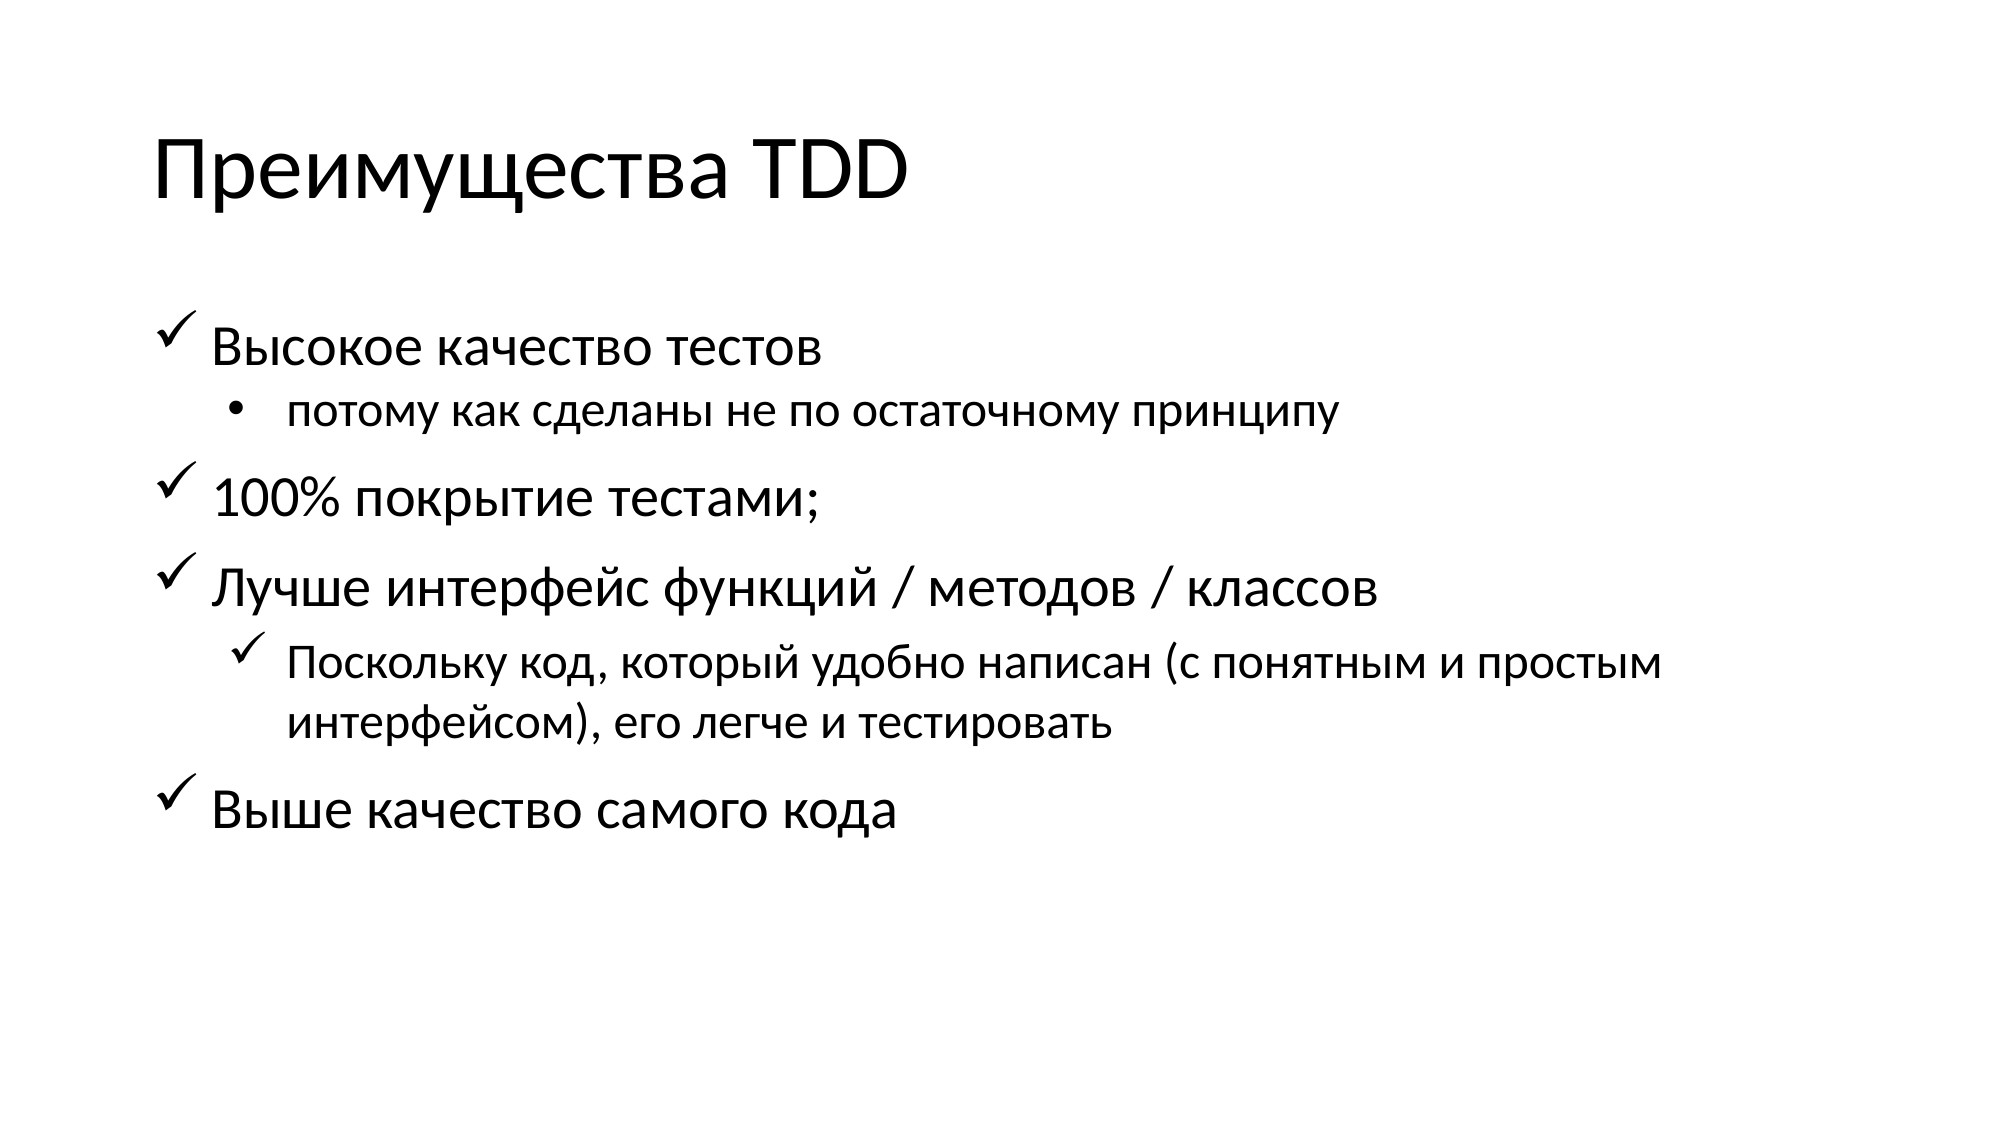

# Преимущества TDD
Высокое качество тестов
потому как сделаны не по остаточному принципу
100% покрытие тестами;
Лучше интерфейс функций / методов / классов
Поскольку код, который удобно написан (с понятным и простым интерфейсом), его легче и тестировать
Выше качество самого кода